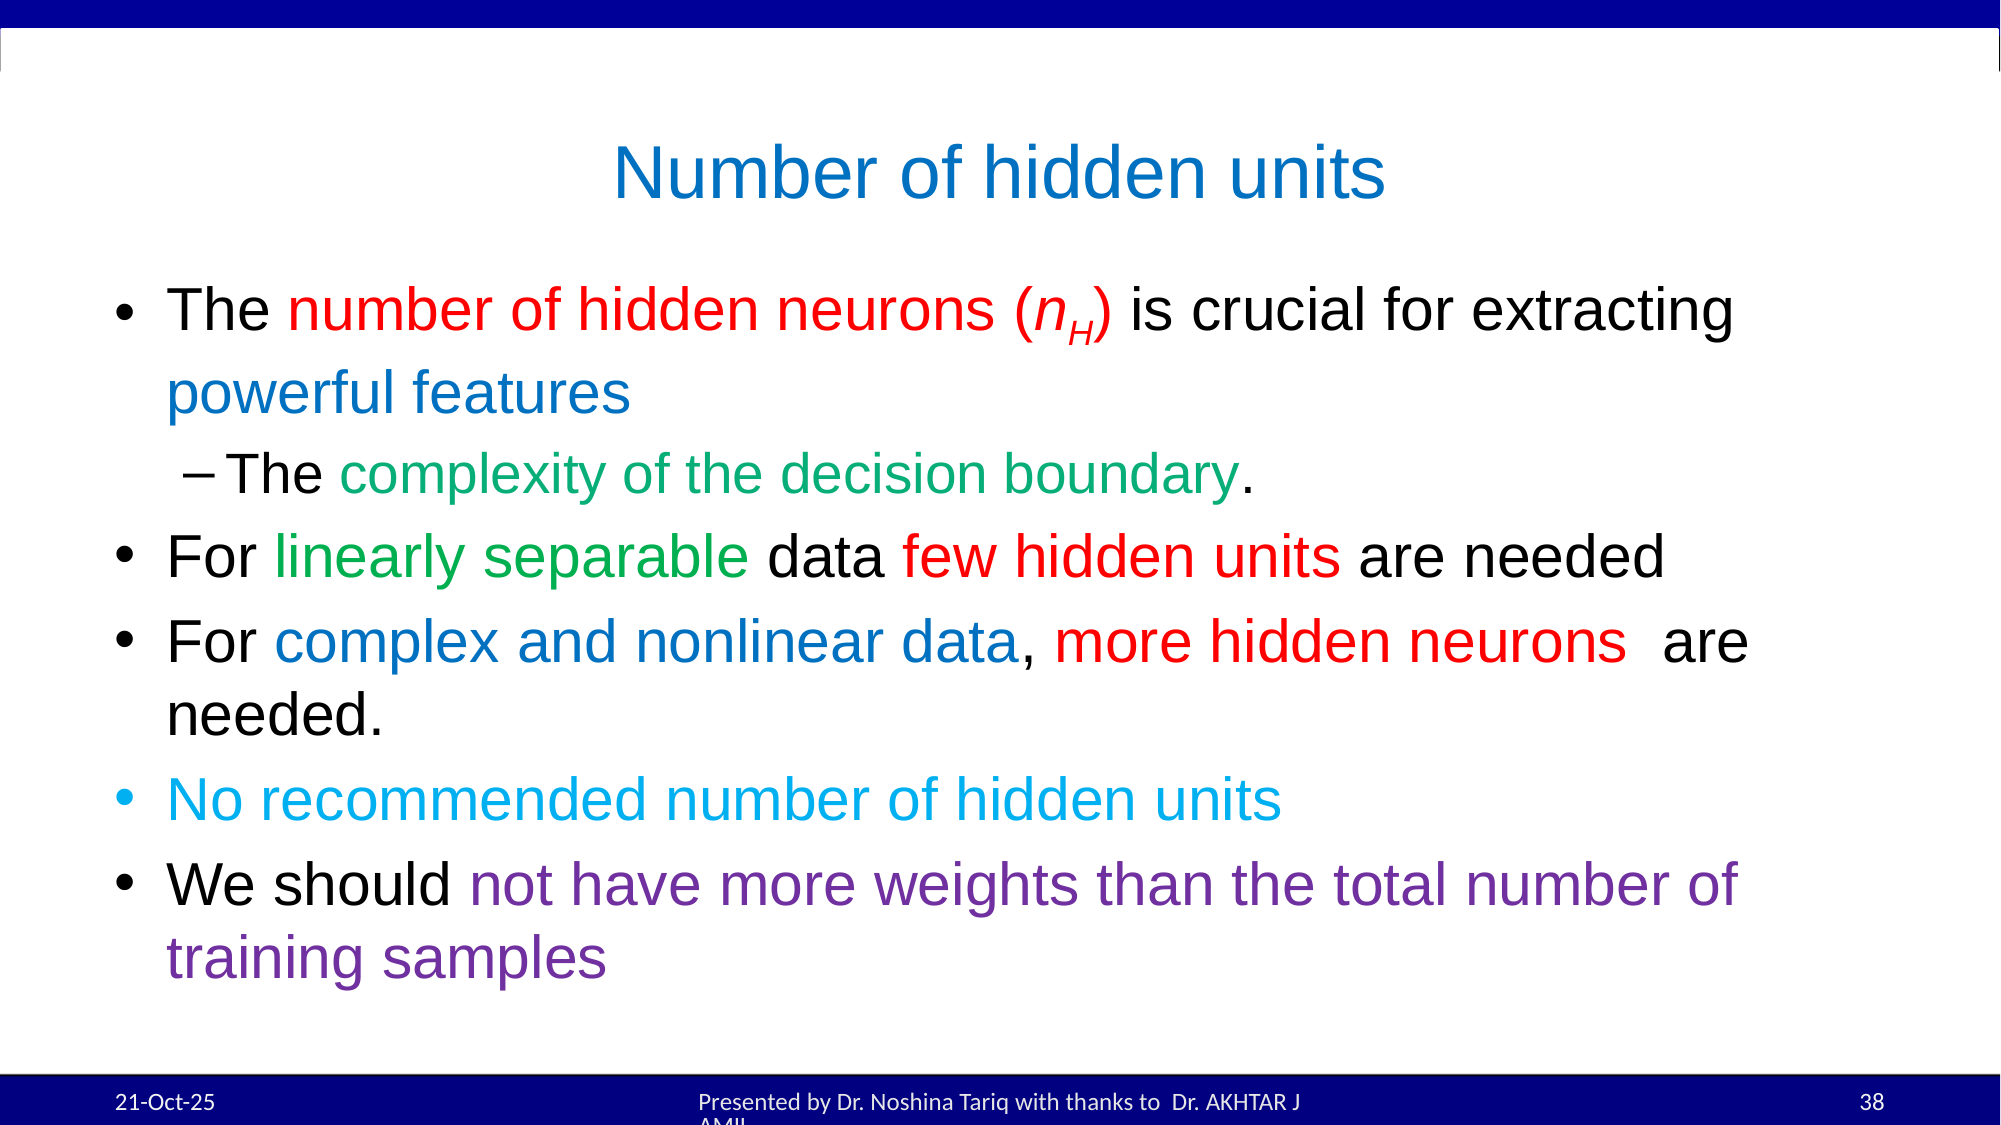

# Number of hidden units
The number of hidden neurons (nH) is crucial for extracting powerful features
The complexity of the decision boundary.
For linearly separable data few hidden units are needed
For complex and nonlinear data, more hidden neurons  are needed.
No recommended number of hidden units
We should not have more weights than the total number of training samples

21-Oct-25
Presented by Dr. Noshina Tariq with thanks to  Dr. AKHTAR JAMIL
38